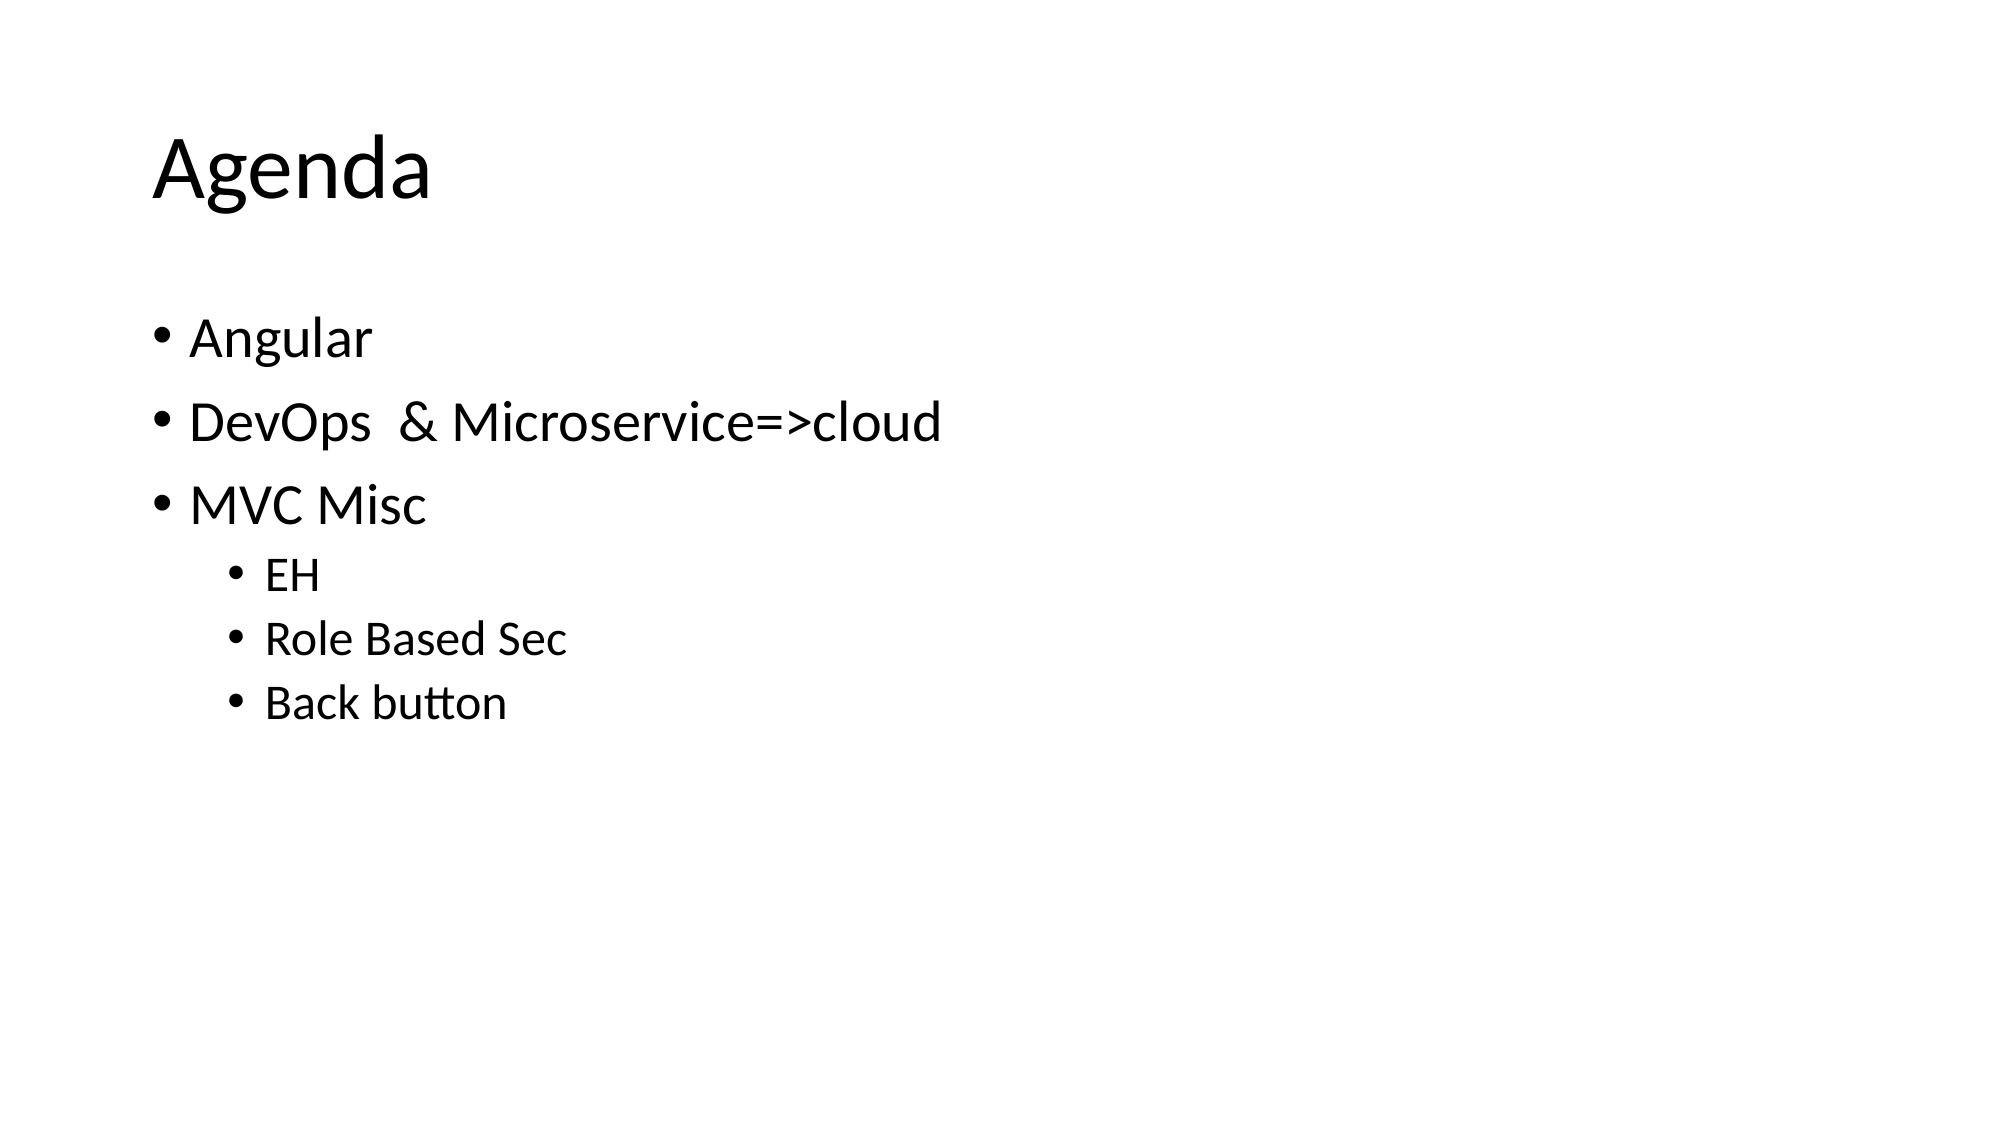

# Agenda
Angular
DevOps  & Microservice=>cloud
MVC Misc
EH
Role Based Sec
Back button